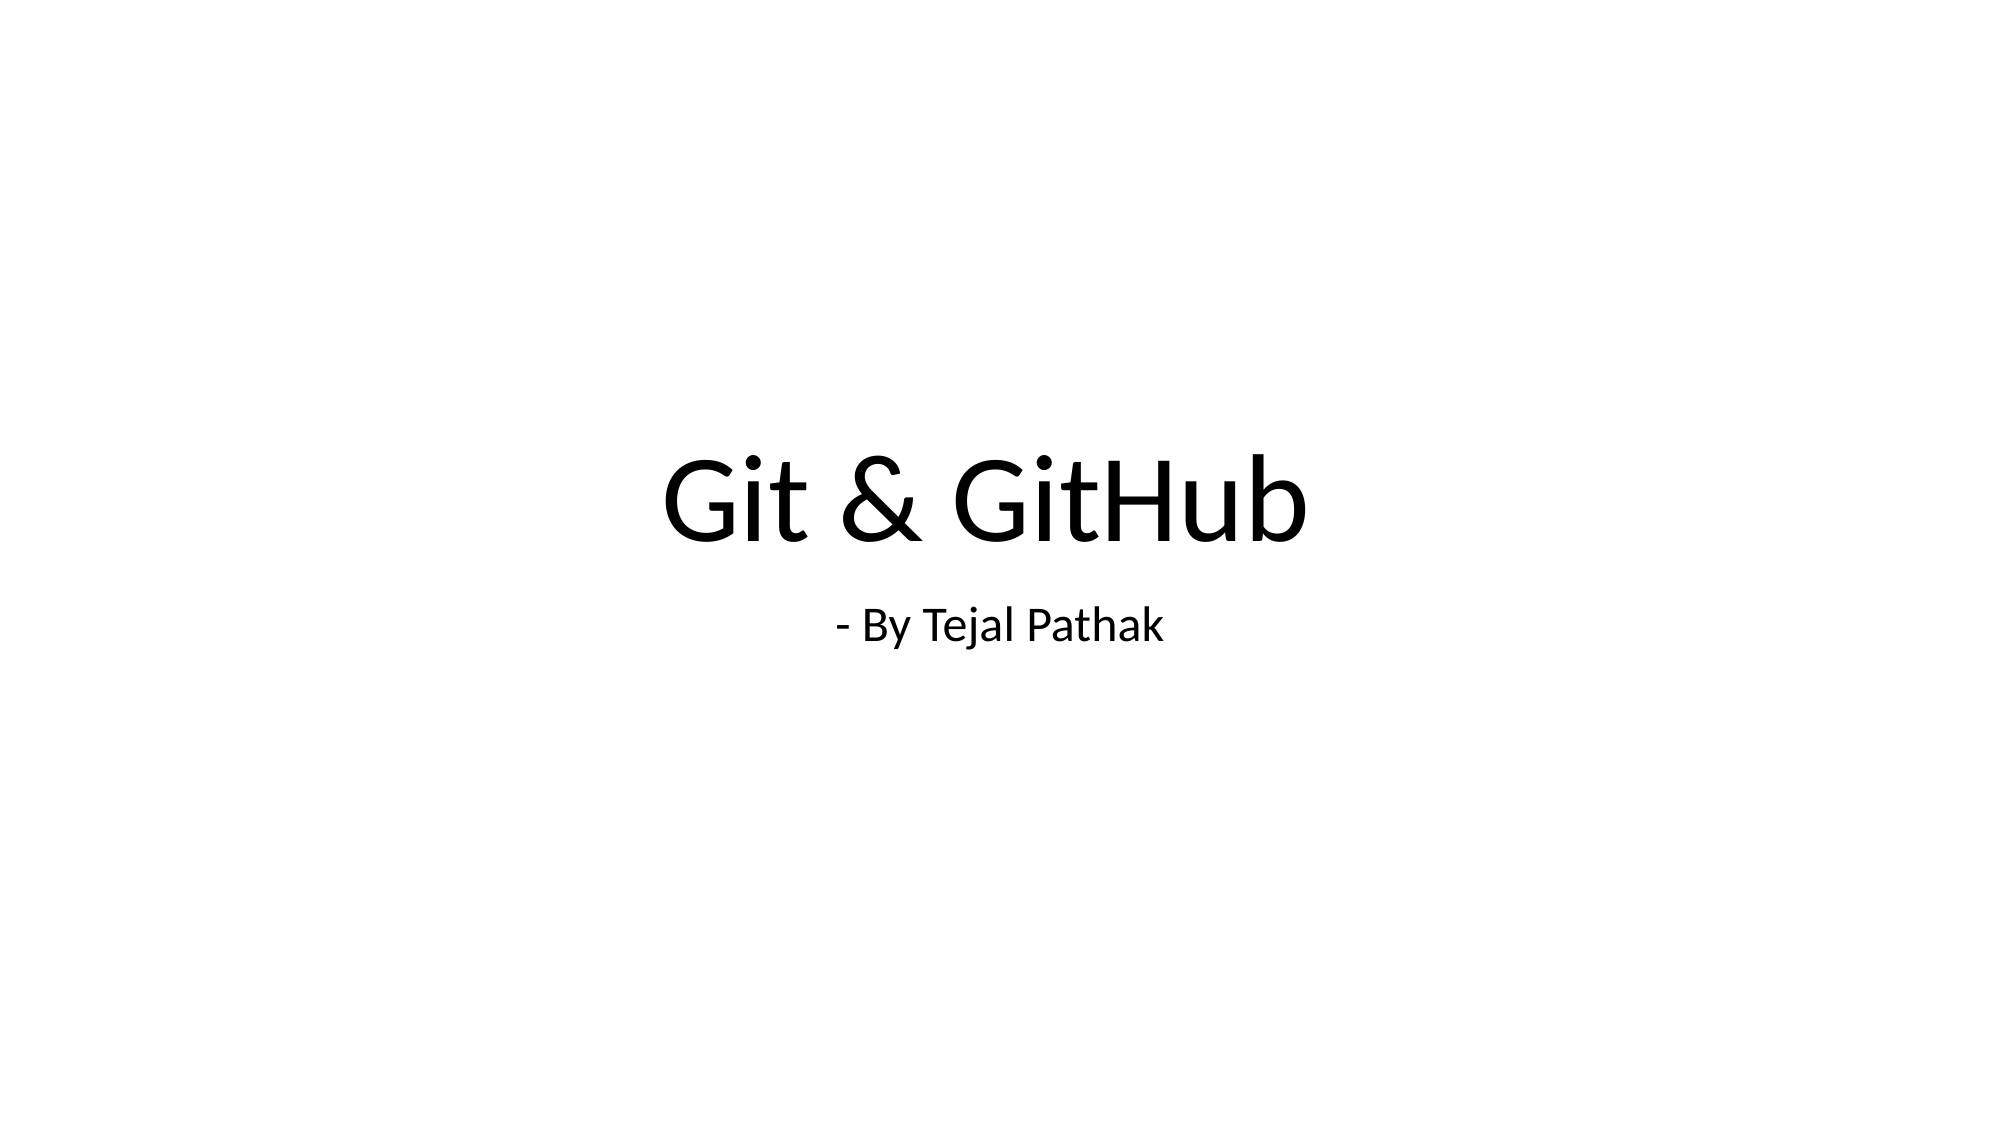

# Git & GitHub
- By Tejal Pathak